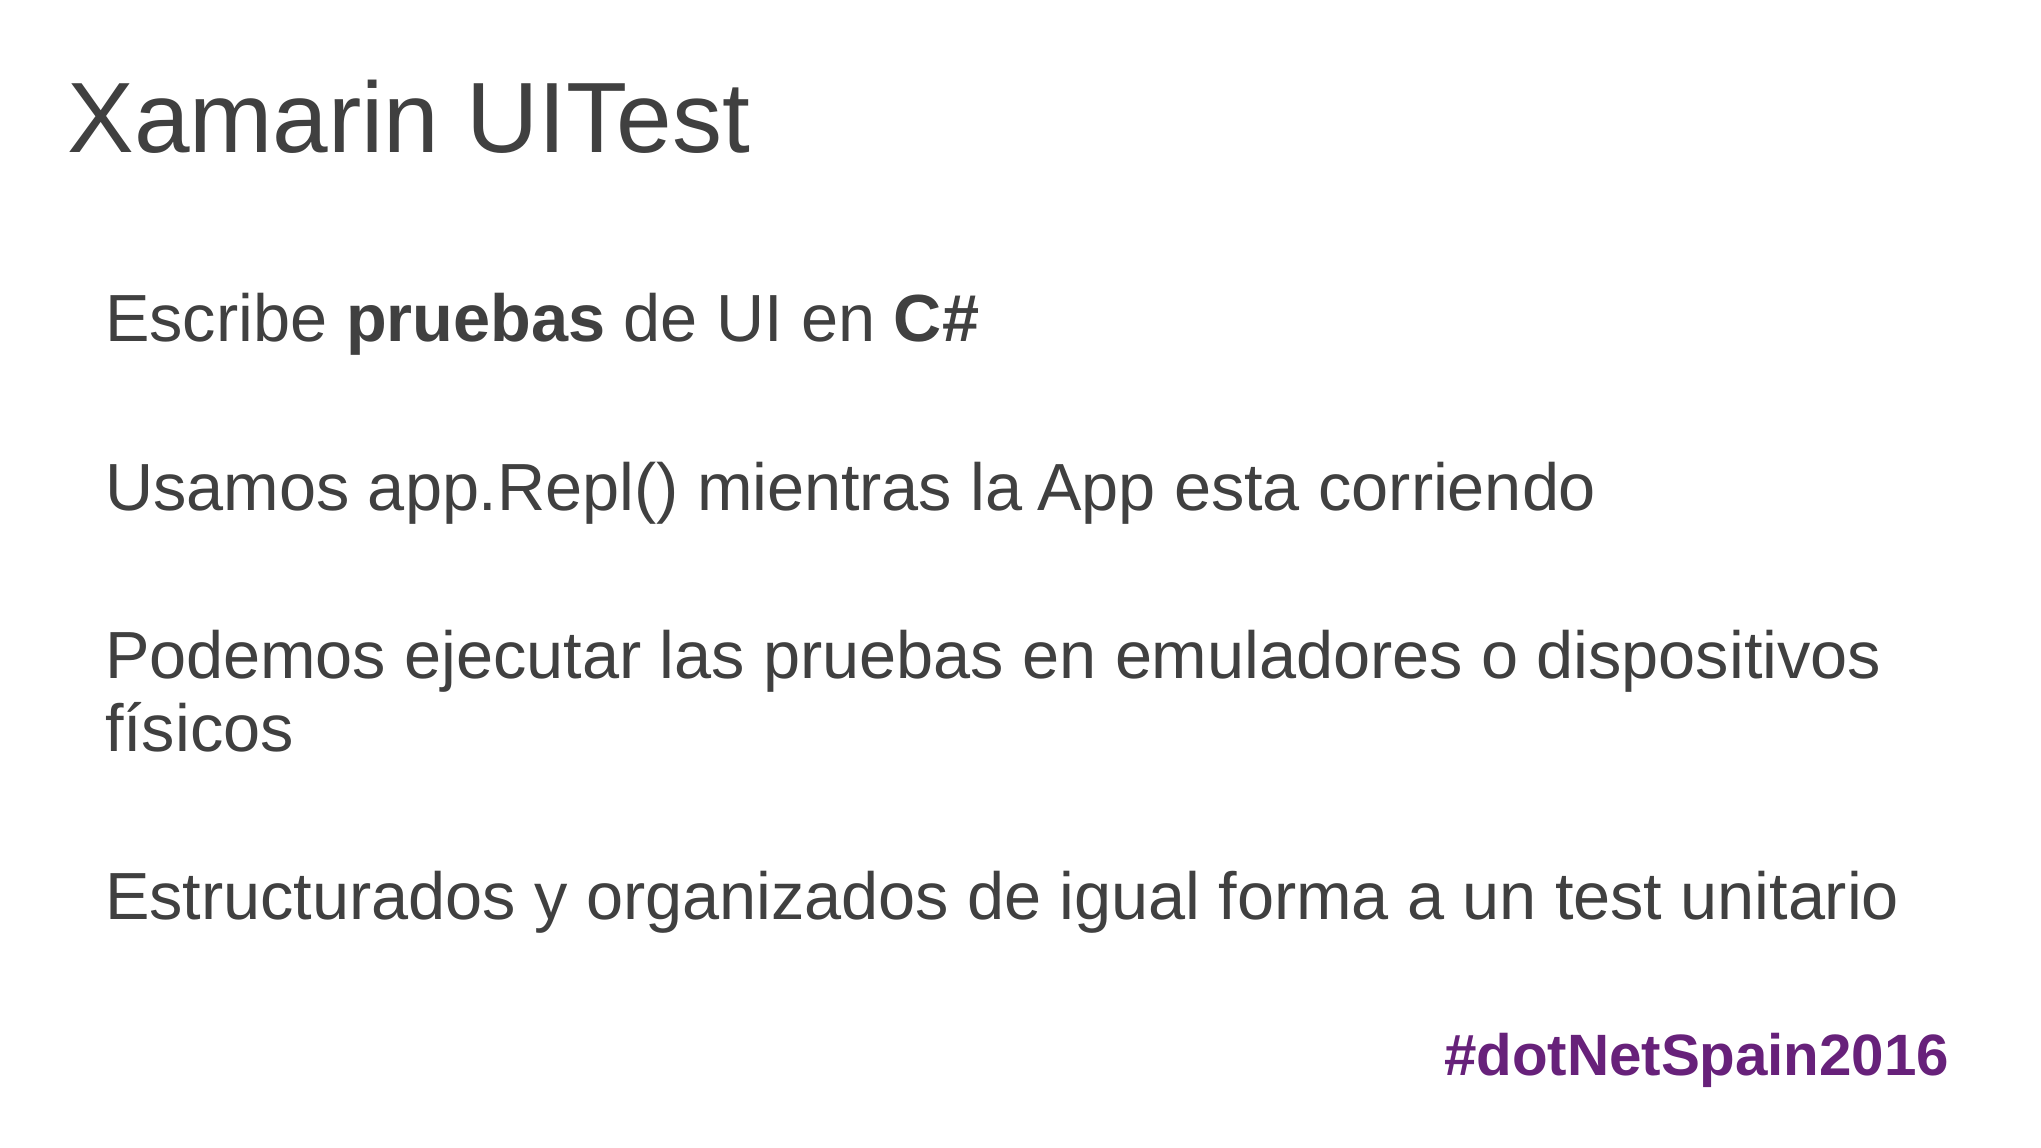

# Xamarin UITest
Escribe pruebas de UI en C#

Usamos app.Repl() mientras la App esta corriendo

Podemos ejecutar las pruebas en emuladores o dispositivos físicos

Estructurados y organizados de igual forma a un test unitario